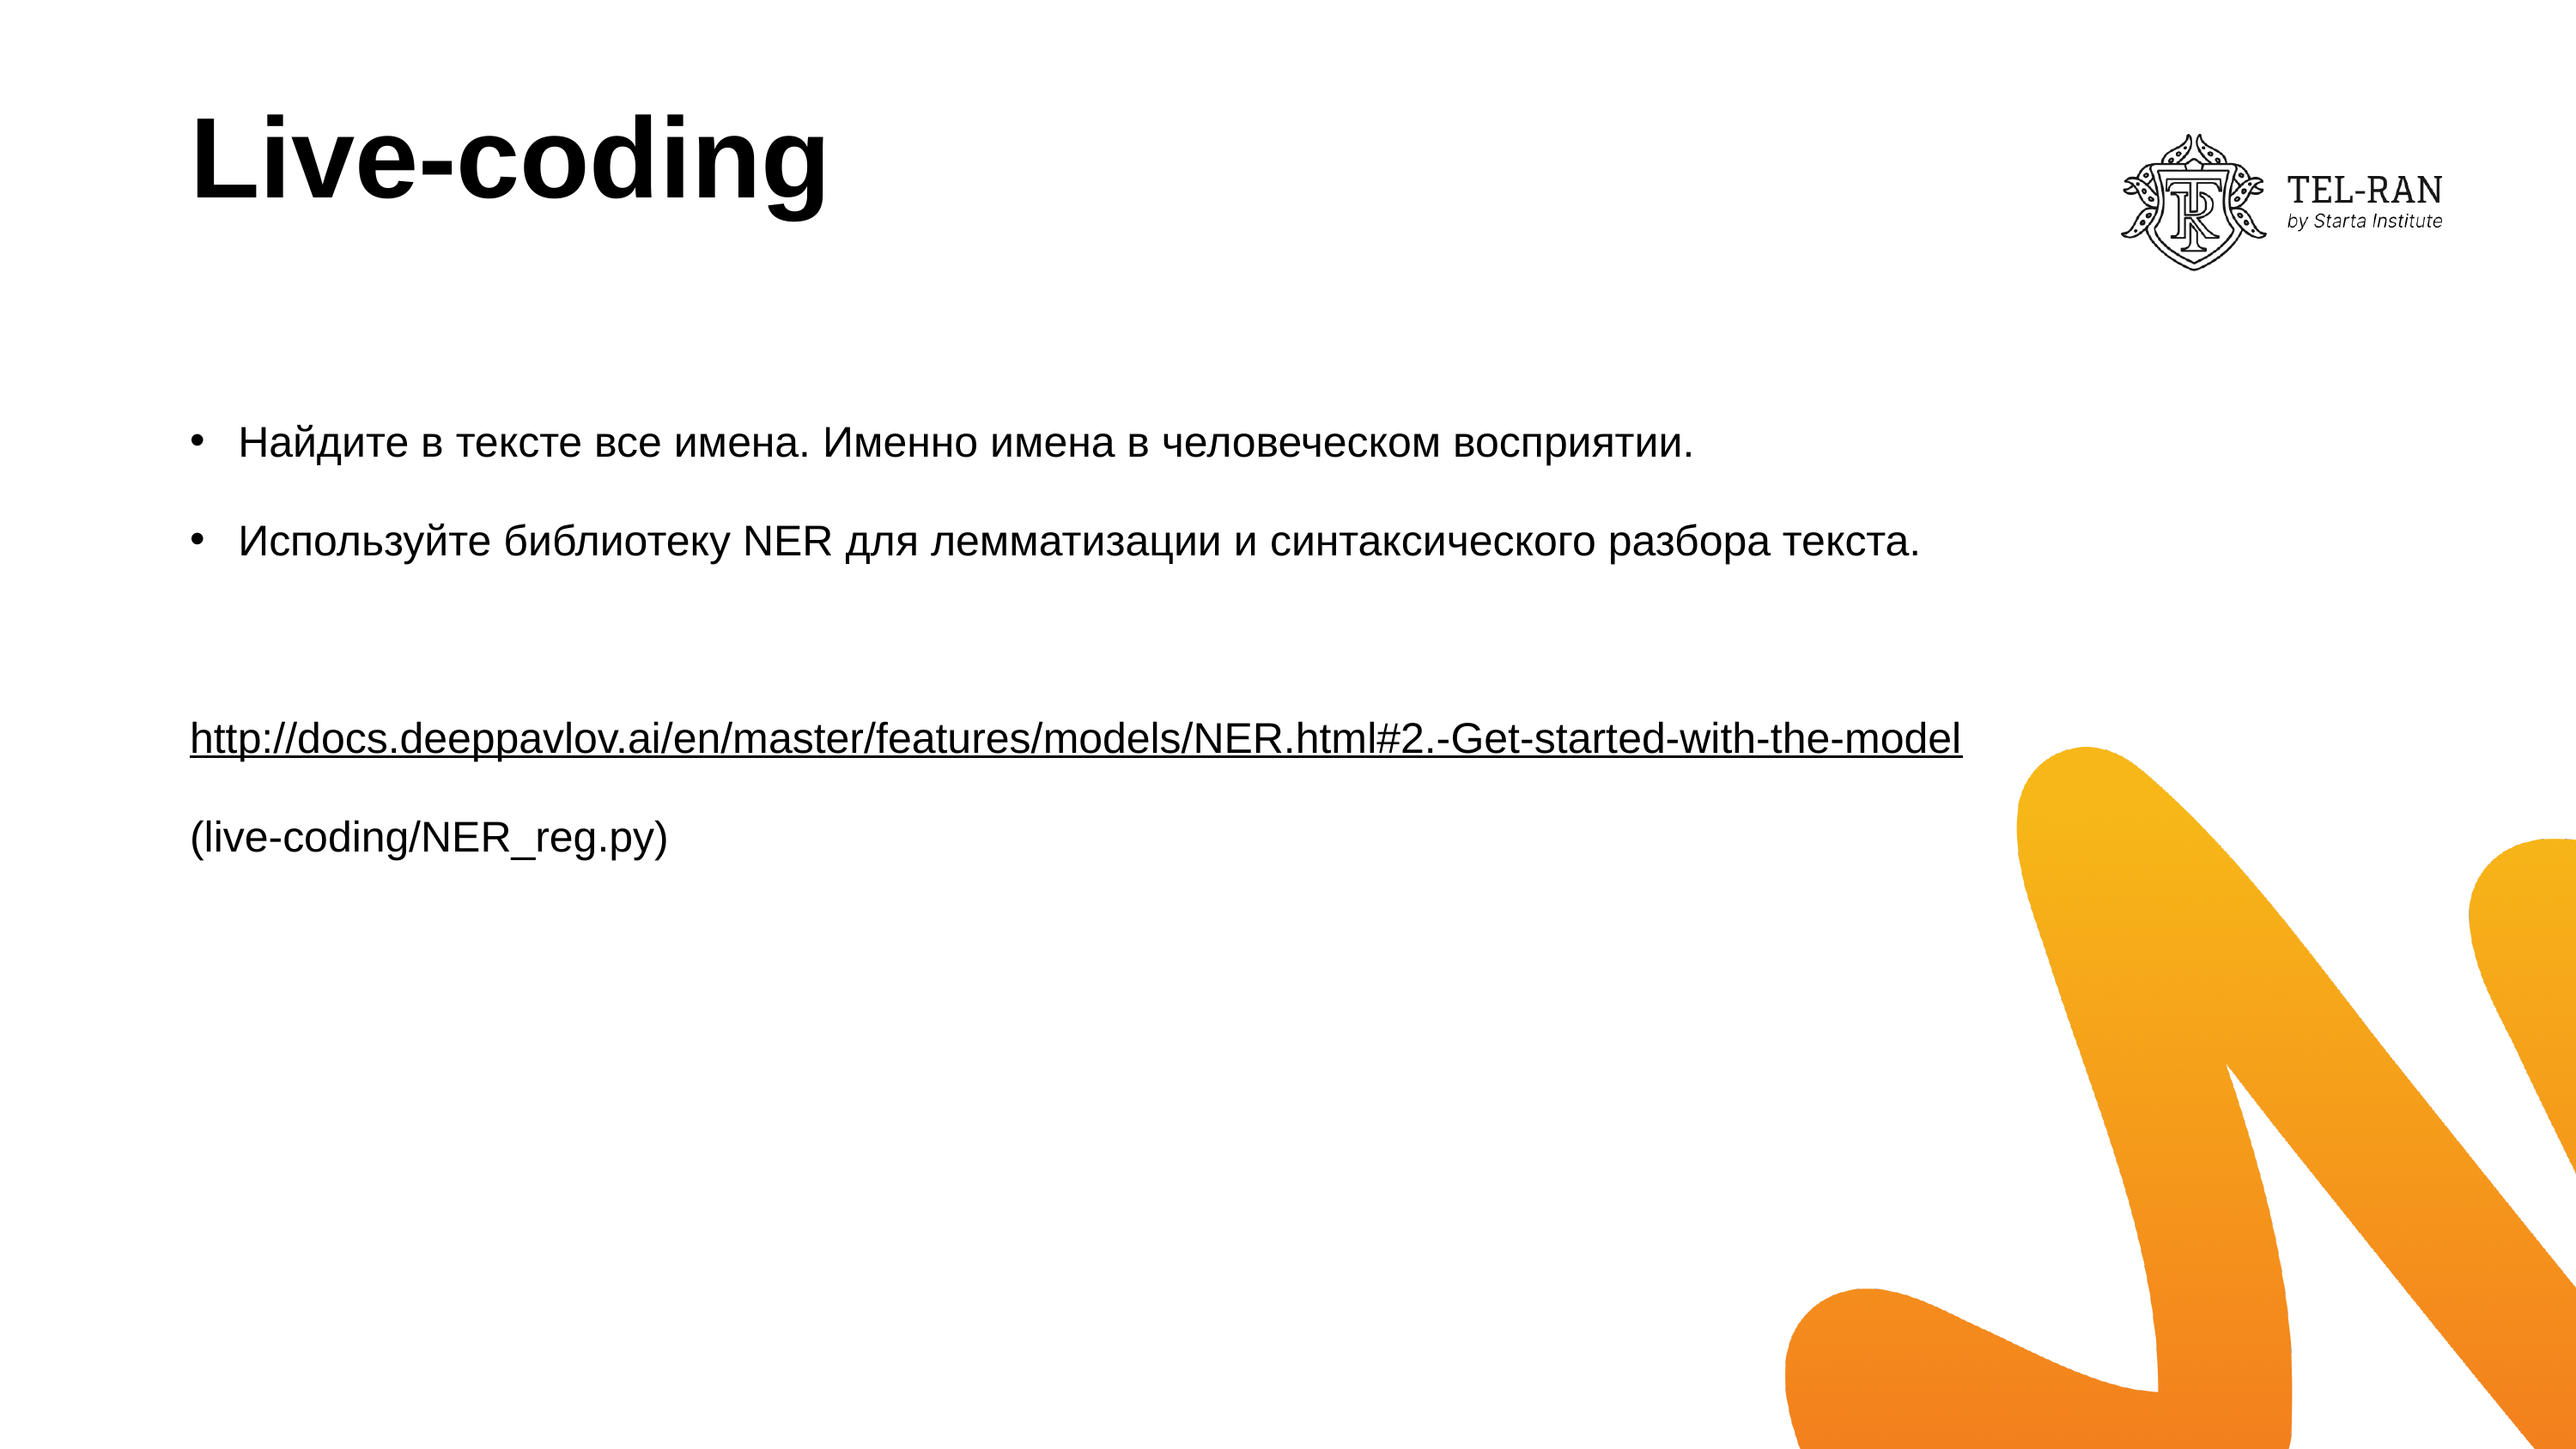

# Live-coding
Найдите в тексте все имена. Именно имена в человеческом восприятии.
Используйте библиотеку NER для лемматизации и синтаксического разбора текста.

http://docs.deeppavlov.ai/en/master/features/models/NER.html#2.-Get-started-with-the-model
(live-coding/NER_reg.py)